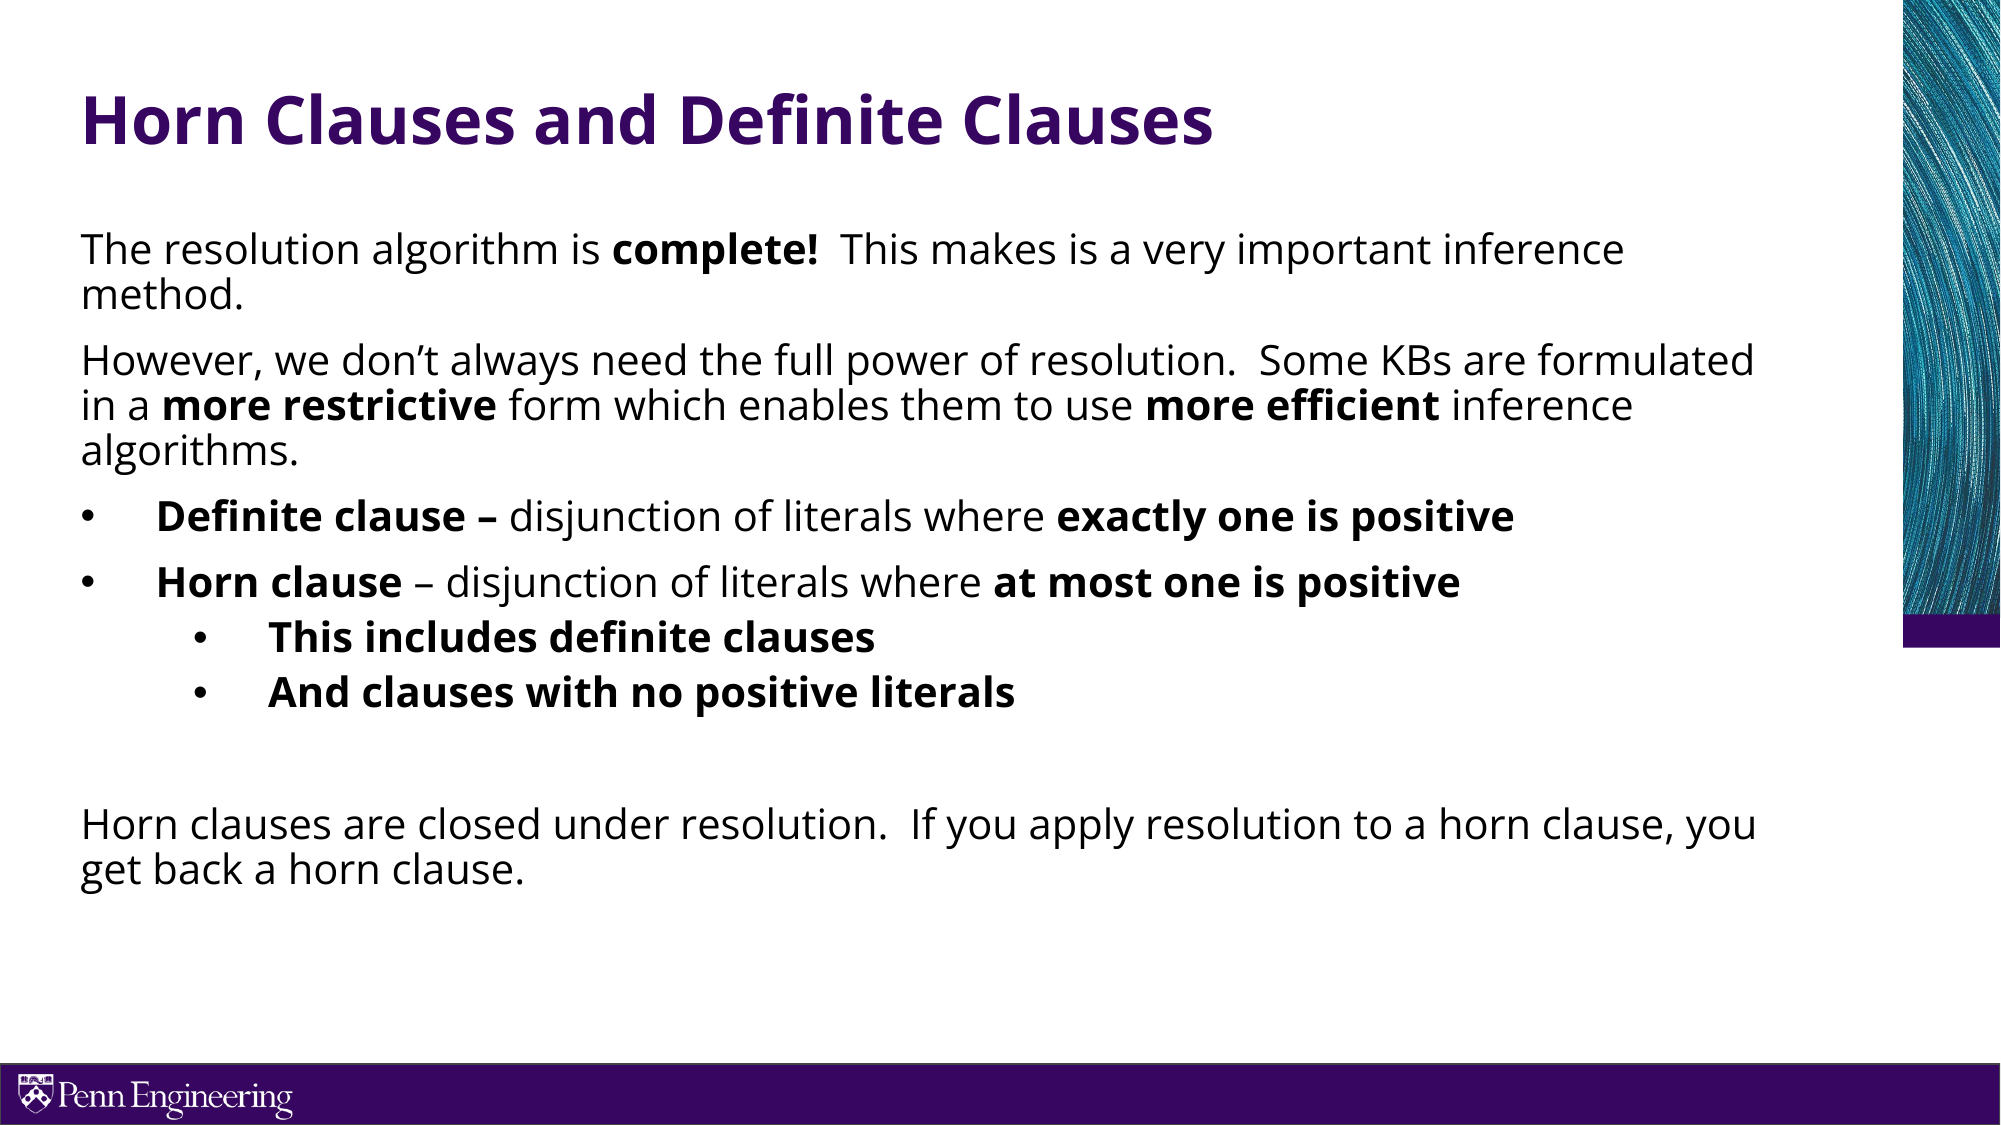

# Horn Clauses and Definite Clauses
The resolution algorithm is complete!  This makes is a very important inference method.
However, we don’t always need the full power of resolution.  Some KBs are formulated in a more restrictive form which enables them to use more efficient inference algorithms.
Definite clause – disjunction of literals where exactly one is positive
Horn clause – disjunction of literals where at most one is positive
This includes definite clauses
And clauses with no positive literals

Horn clauses are closed under resolution.  If you apply resolution to a horn clause, you get back a horn clause.